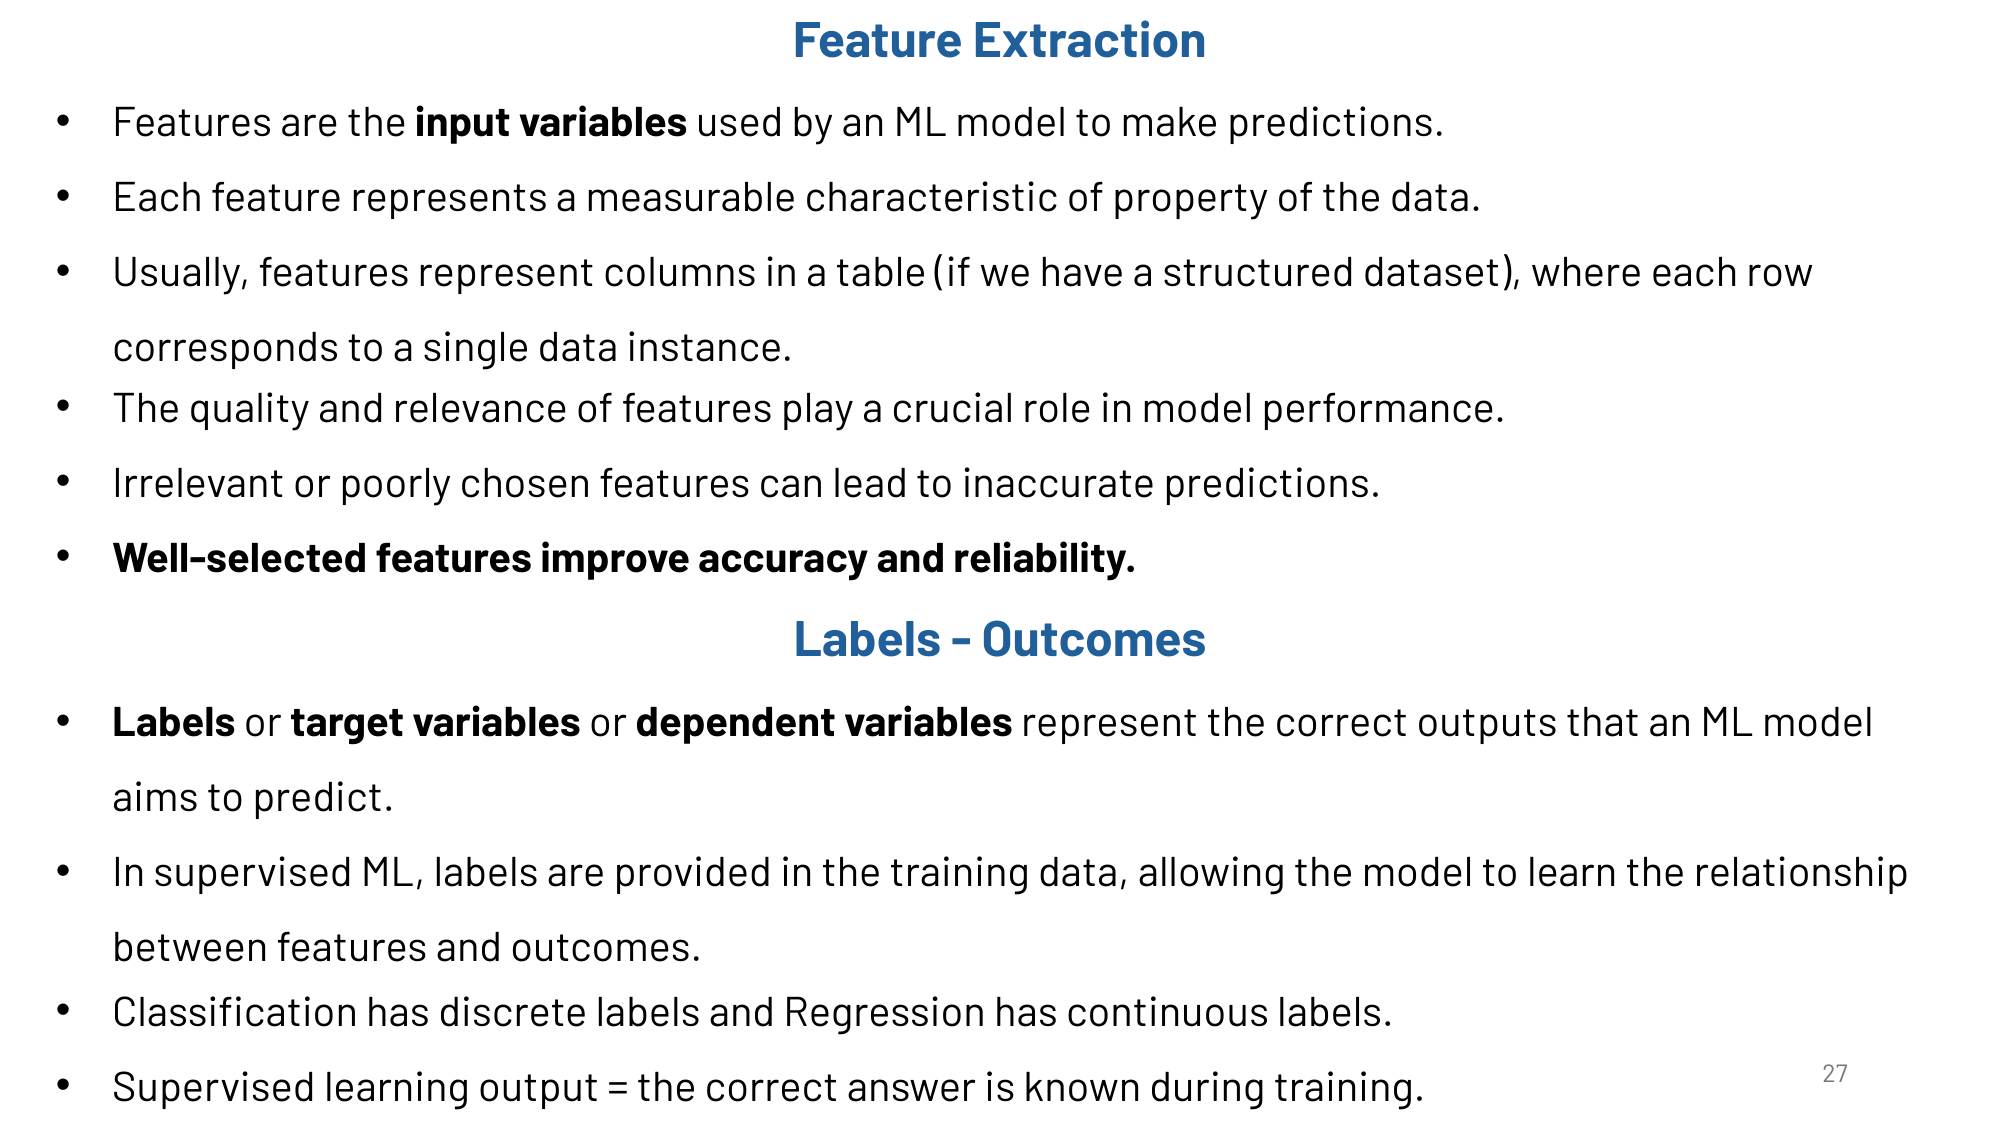

Feature Extraction
Features are the input variables used by an ML model to make predictions.
Each feature represents a measurable characteristic of property of the data.
Usually, features represent columns in a table (if we have a structured dataset), where each row corresponds to a single data instance.
The quality and relevance of features play a crucial role in model performance.
Irrelevant or poorly chosen features can lead to inaccurate predictions.
Well-selected features improve accuracy and reliability.
Labels - Outcomes
Labels or target variables or dependent variables represent the correct outputs that an ML model aims to predict.
In supervised ML, labels are provided in the training data, allowing the model to learn the relationship between features and outcomes.
Classification has discrete labels and Regression has continuous labels.
Supervised learning output = the correct answer is known during training.
27